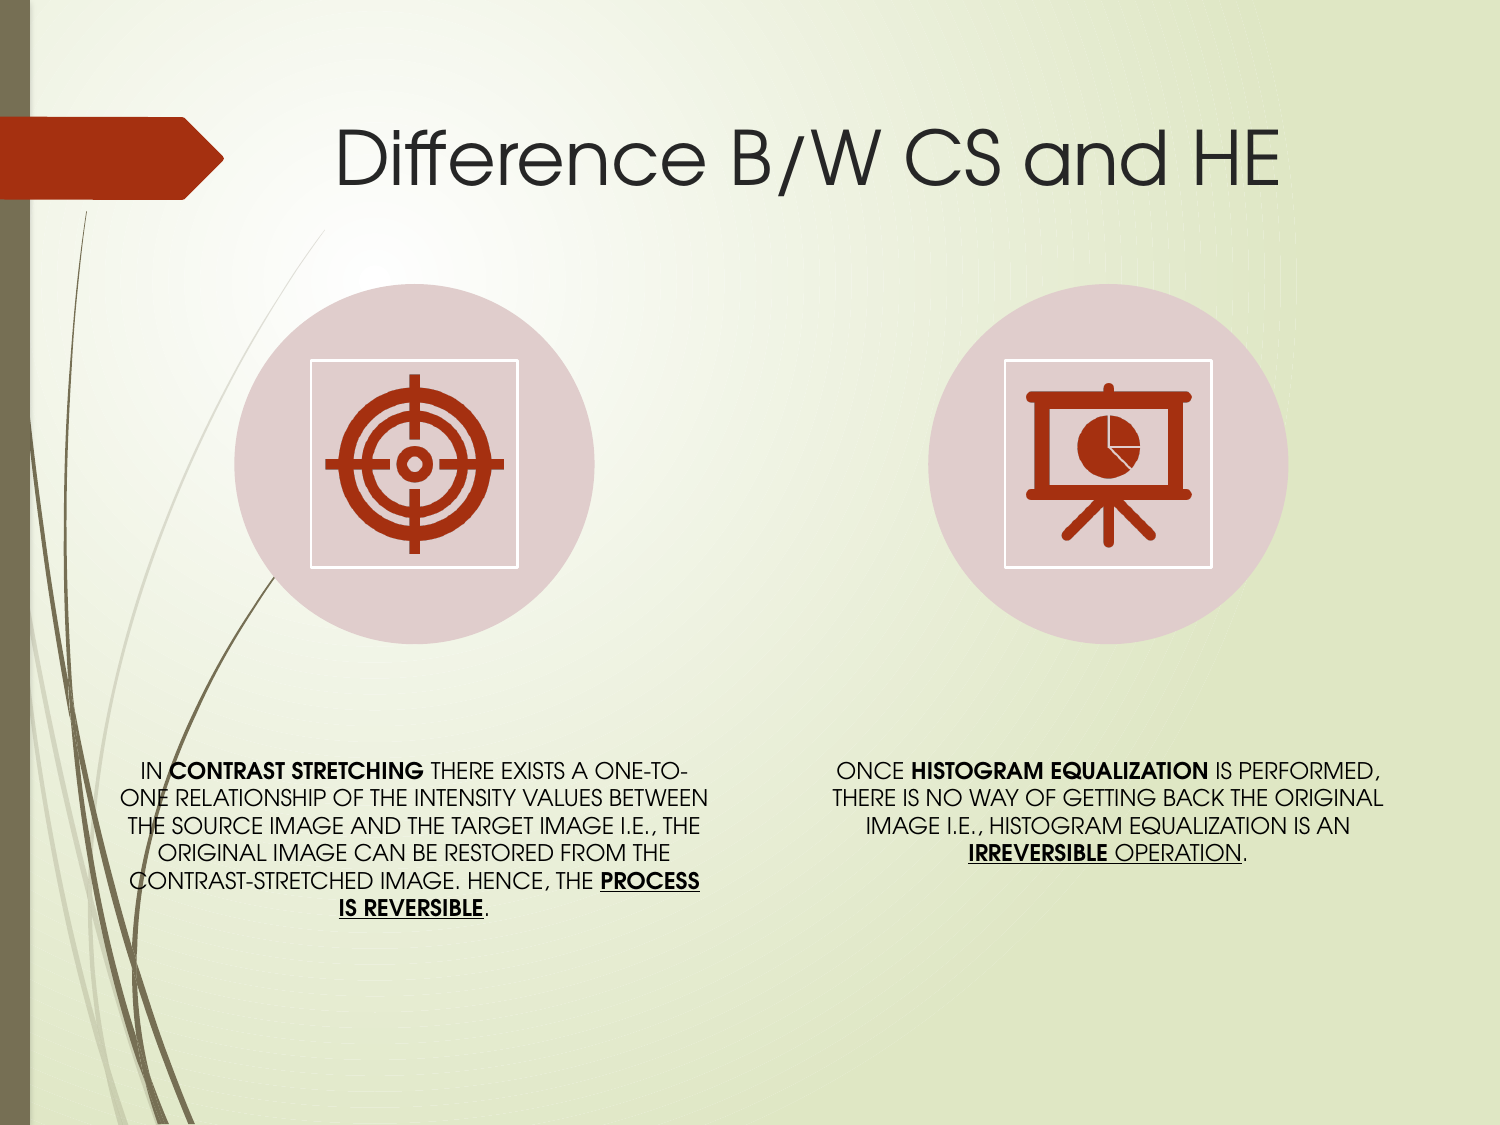

# Difference B/W CS and HE
In contrast stretching there exists a one-to-one relationship of the intensity values between the source image and the target image i.e., the original image can be restored from the contrast-stretched image. Hence, the process is reversible.
Once histogram equalization is performed, there is no way of getting back the original image i.e., histogram equalization is an irreversible operation.